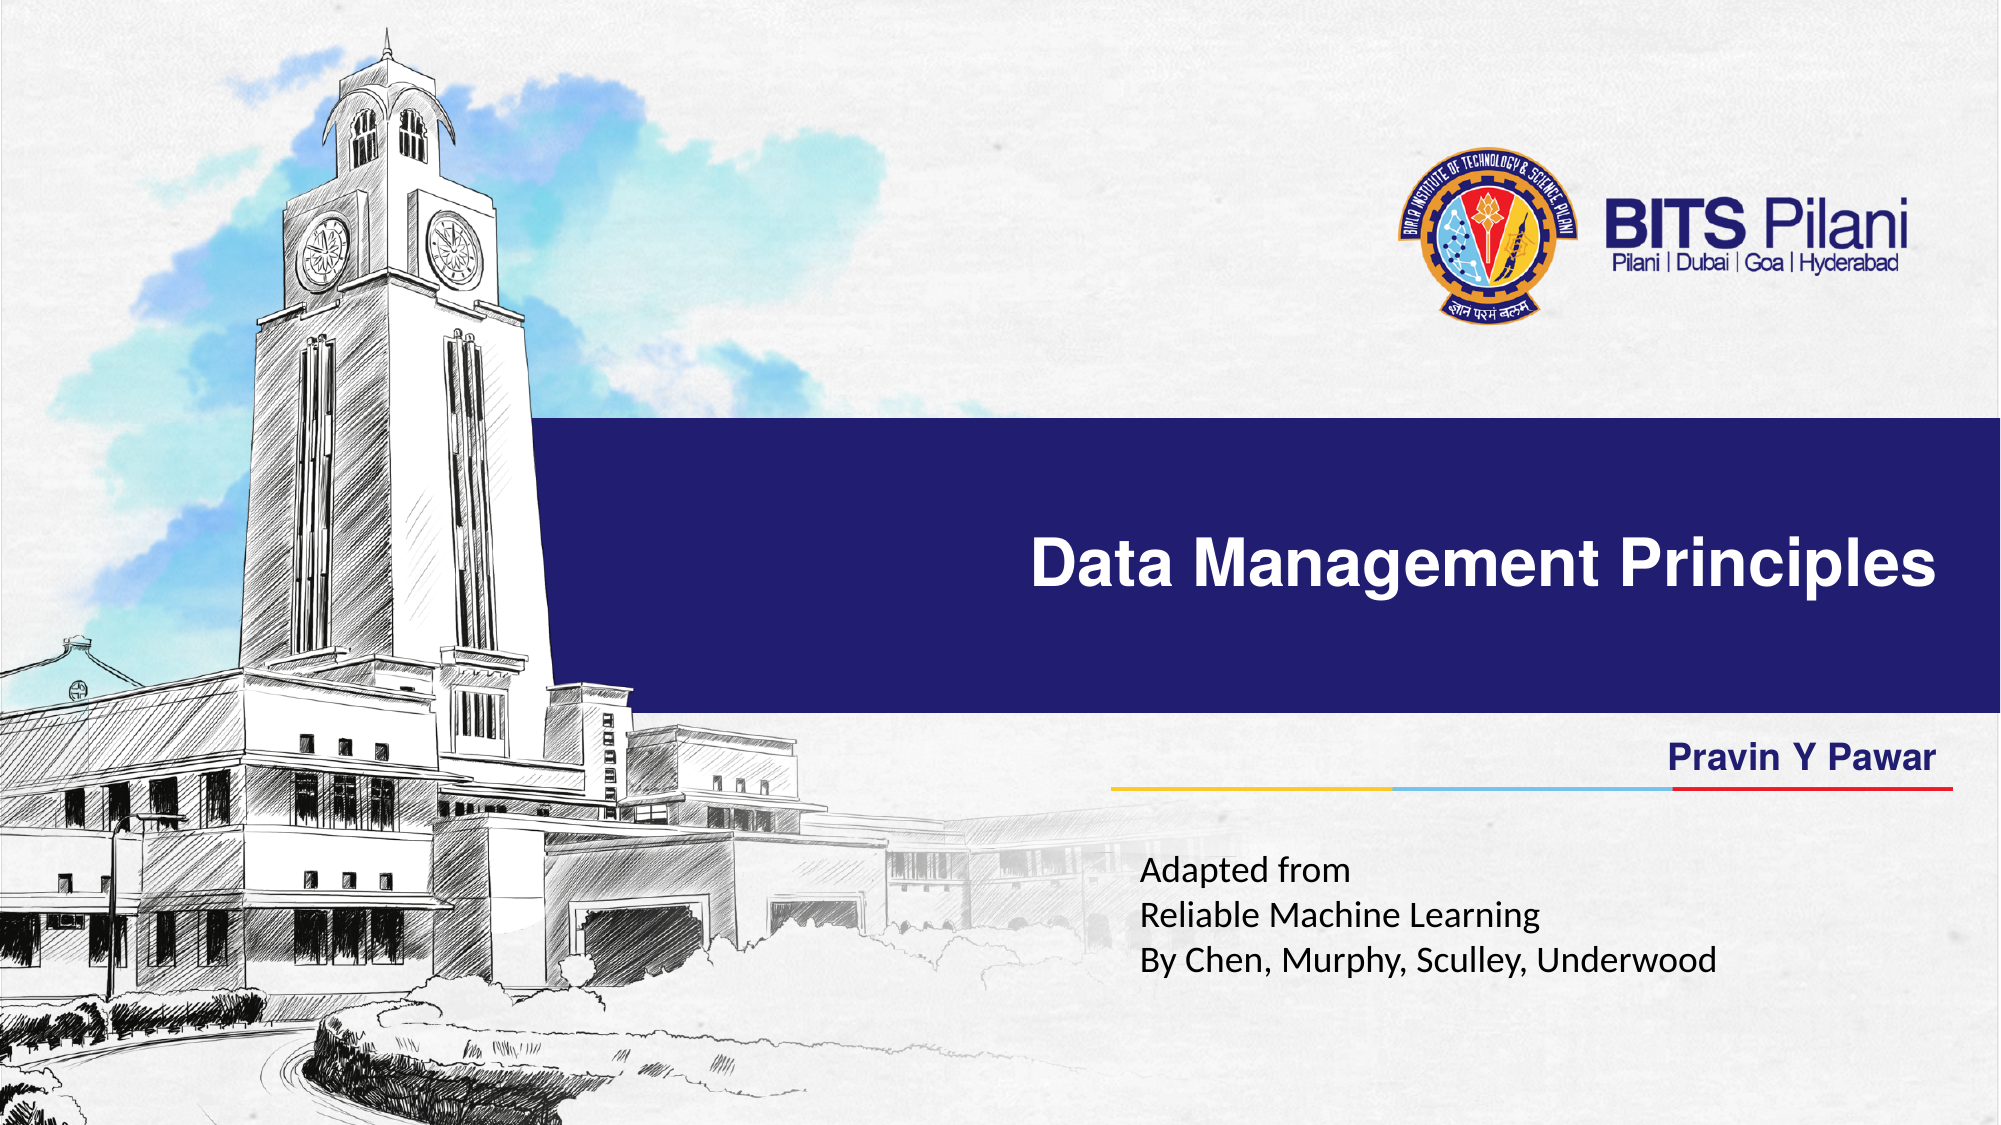

# Data Management Principles
Pravin Y Pawar
Adapted from
Reliable Machine Learning
By Chen, Murphy, Sculley, Underwood